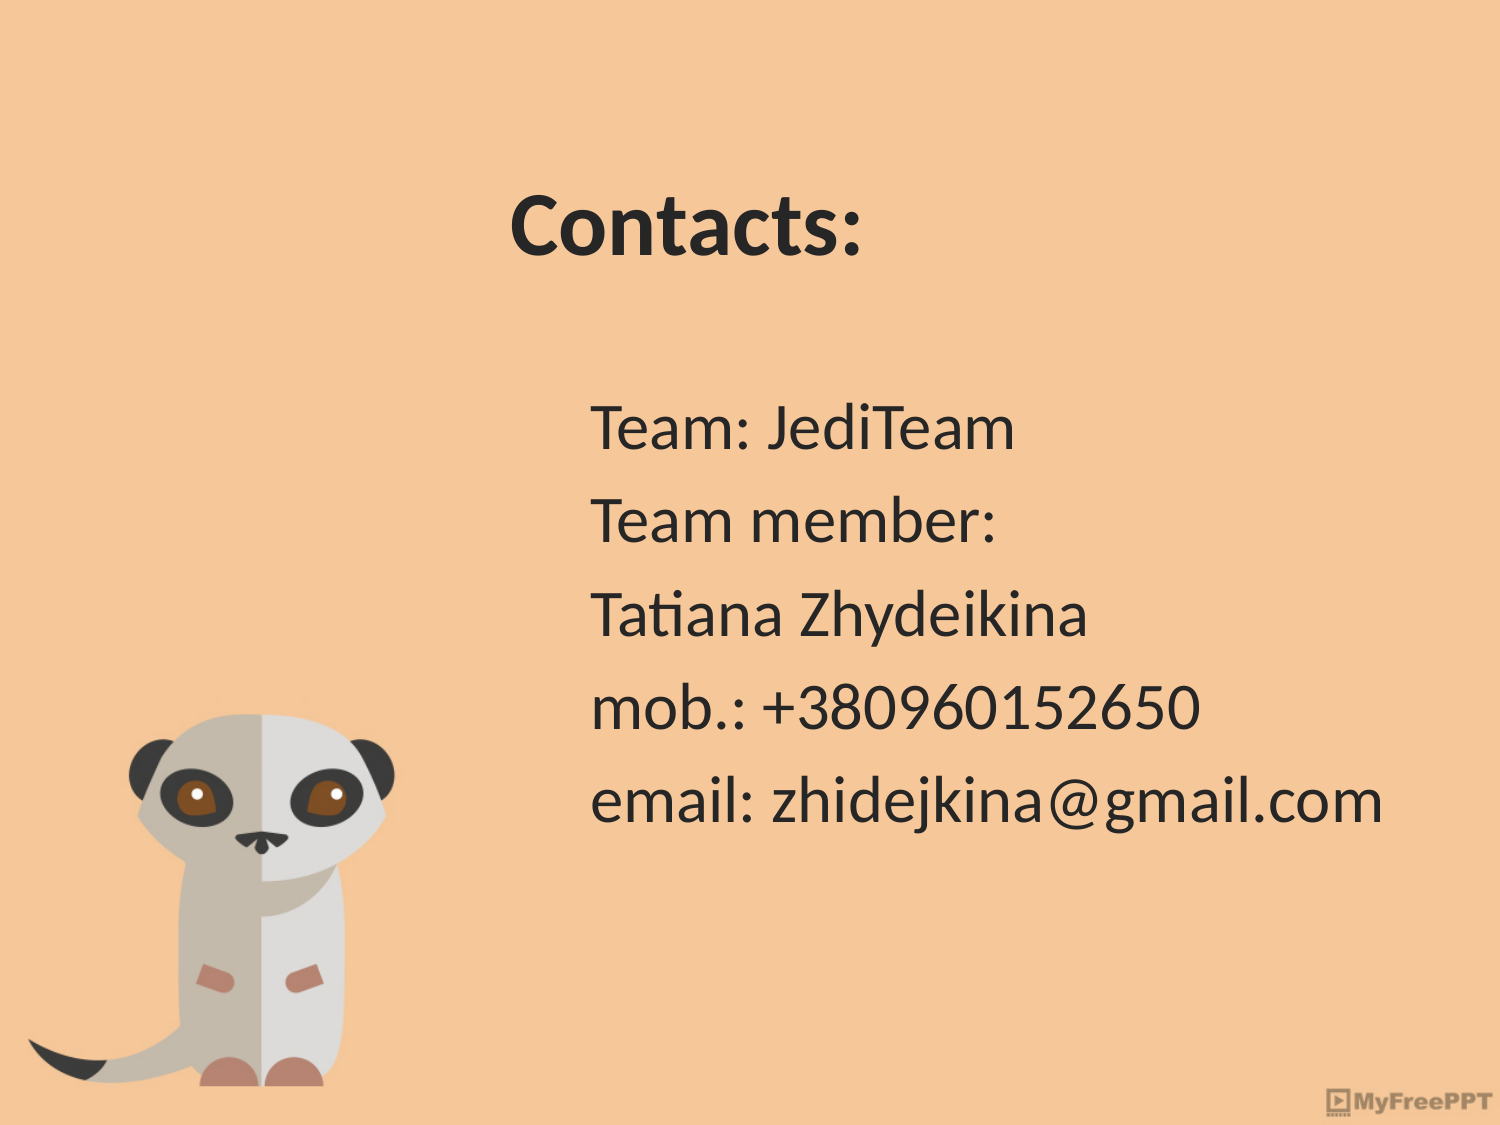

# Contacts:
Team: JediTeam
Team member:
Tatiana Zhydeikina
mob.: +380960152650
email: zhidejkina@gmail.com